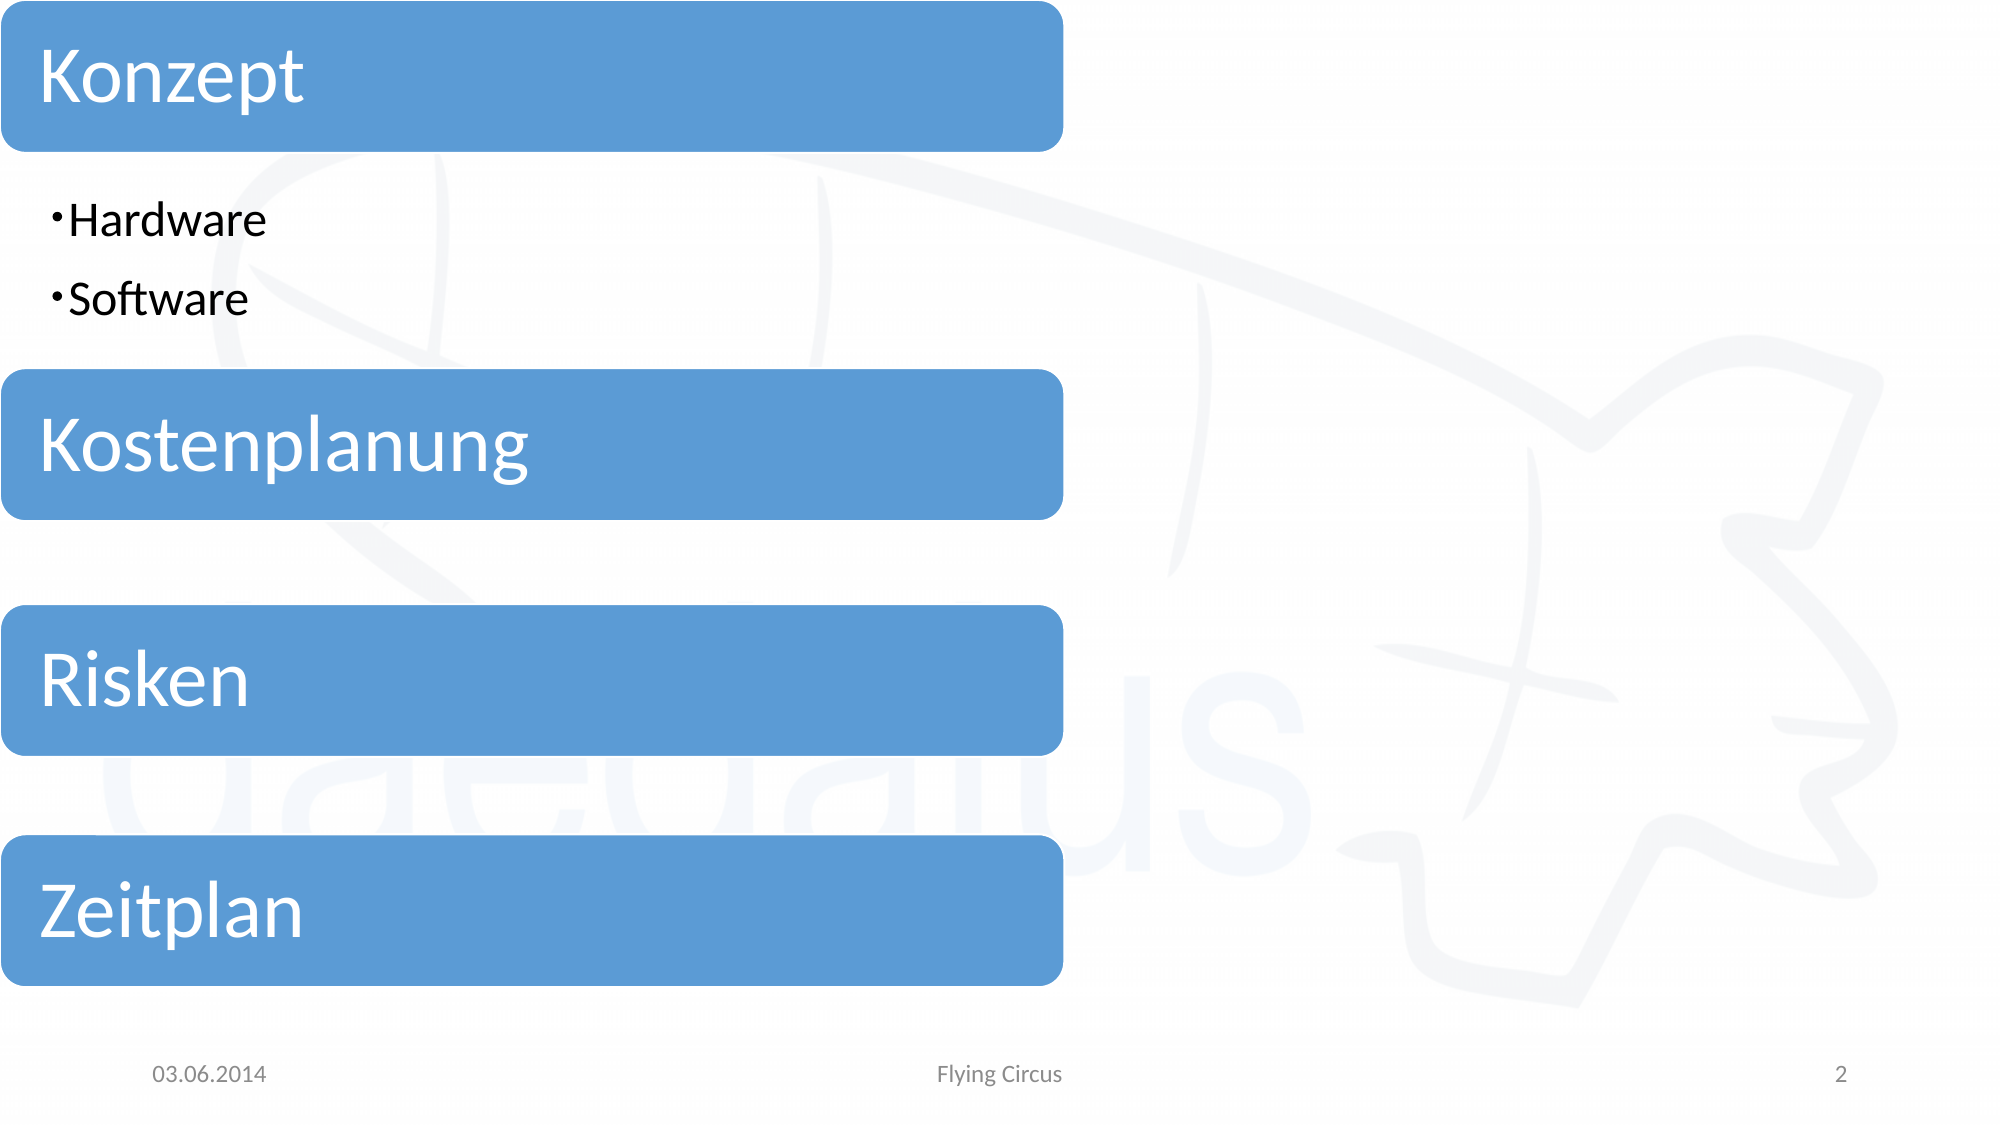

Konzept
Zeitplan
Risken
Kostenplanung
Hardware

Software

03.06.2014
Flying Circus
2